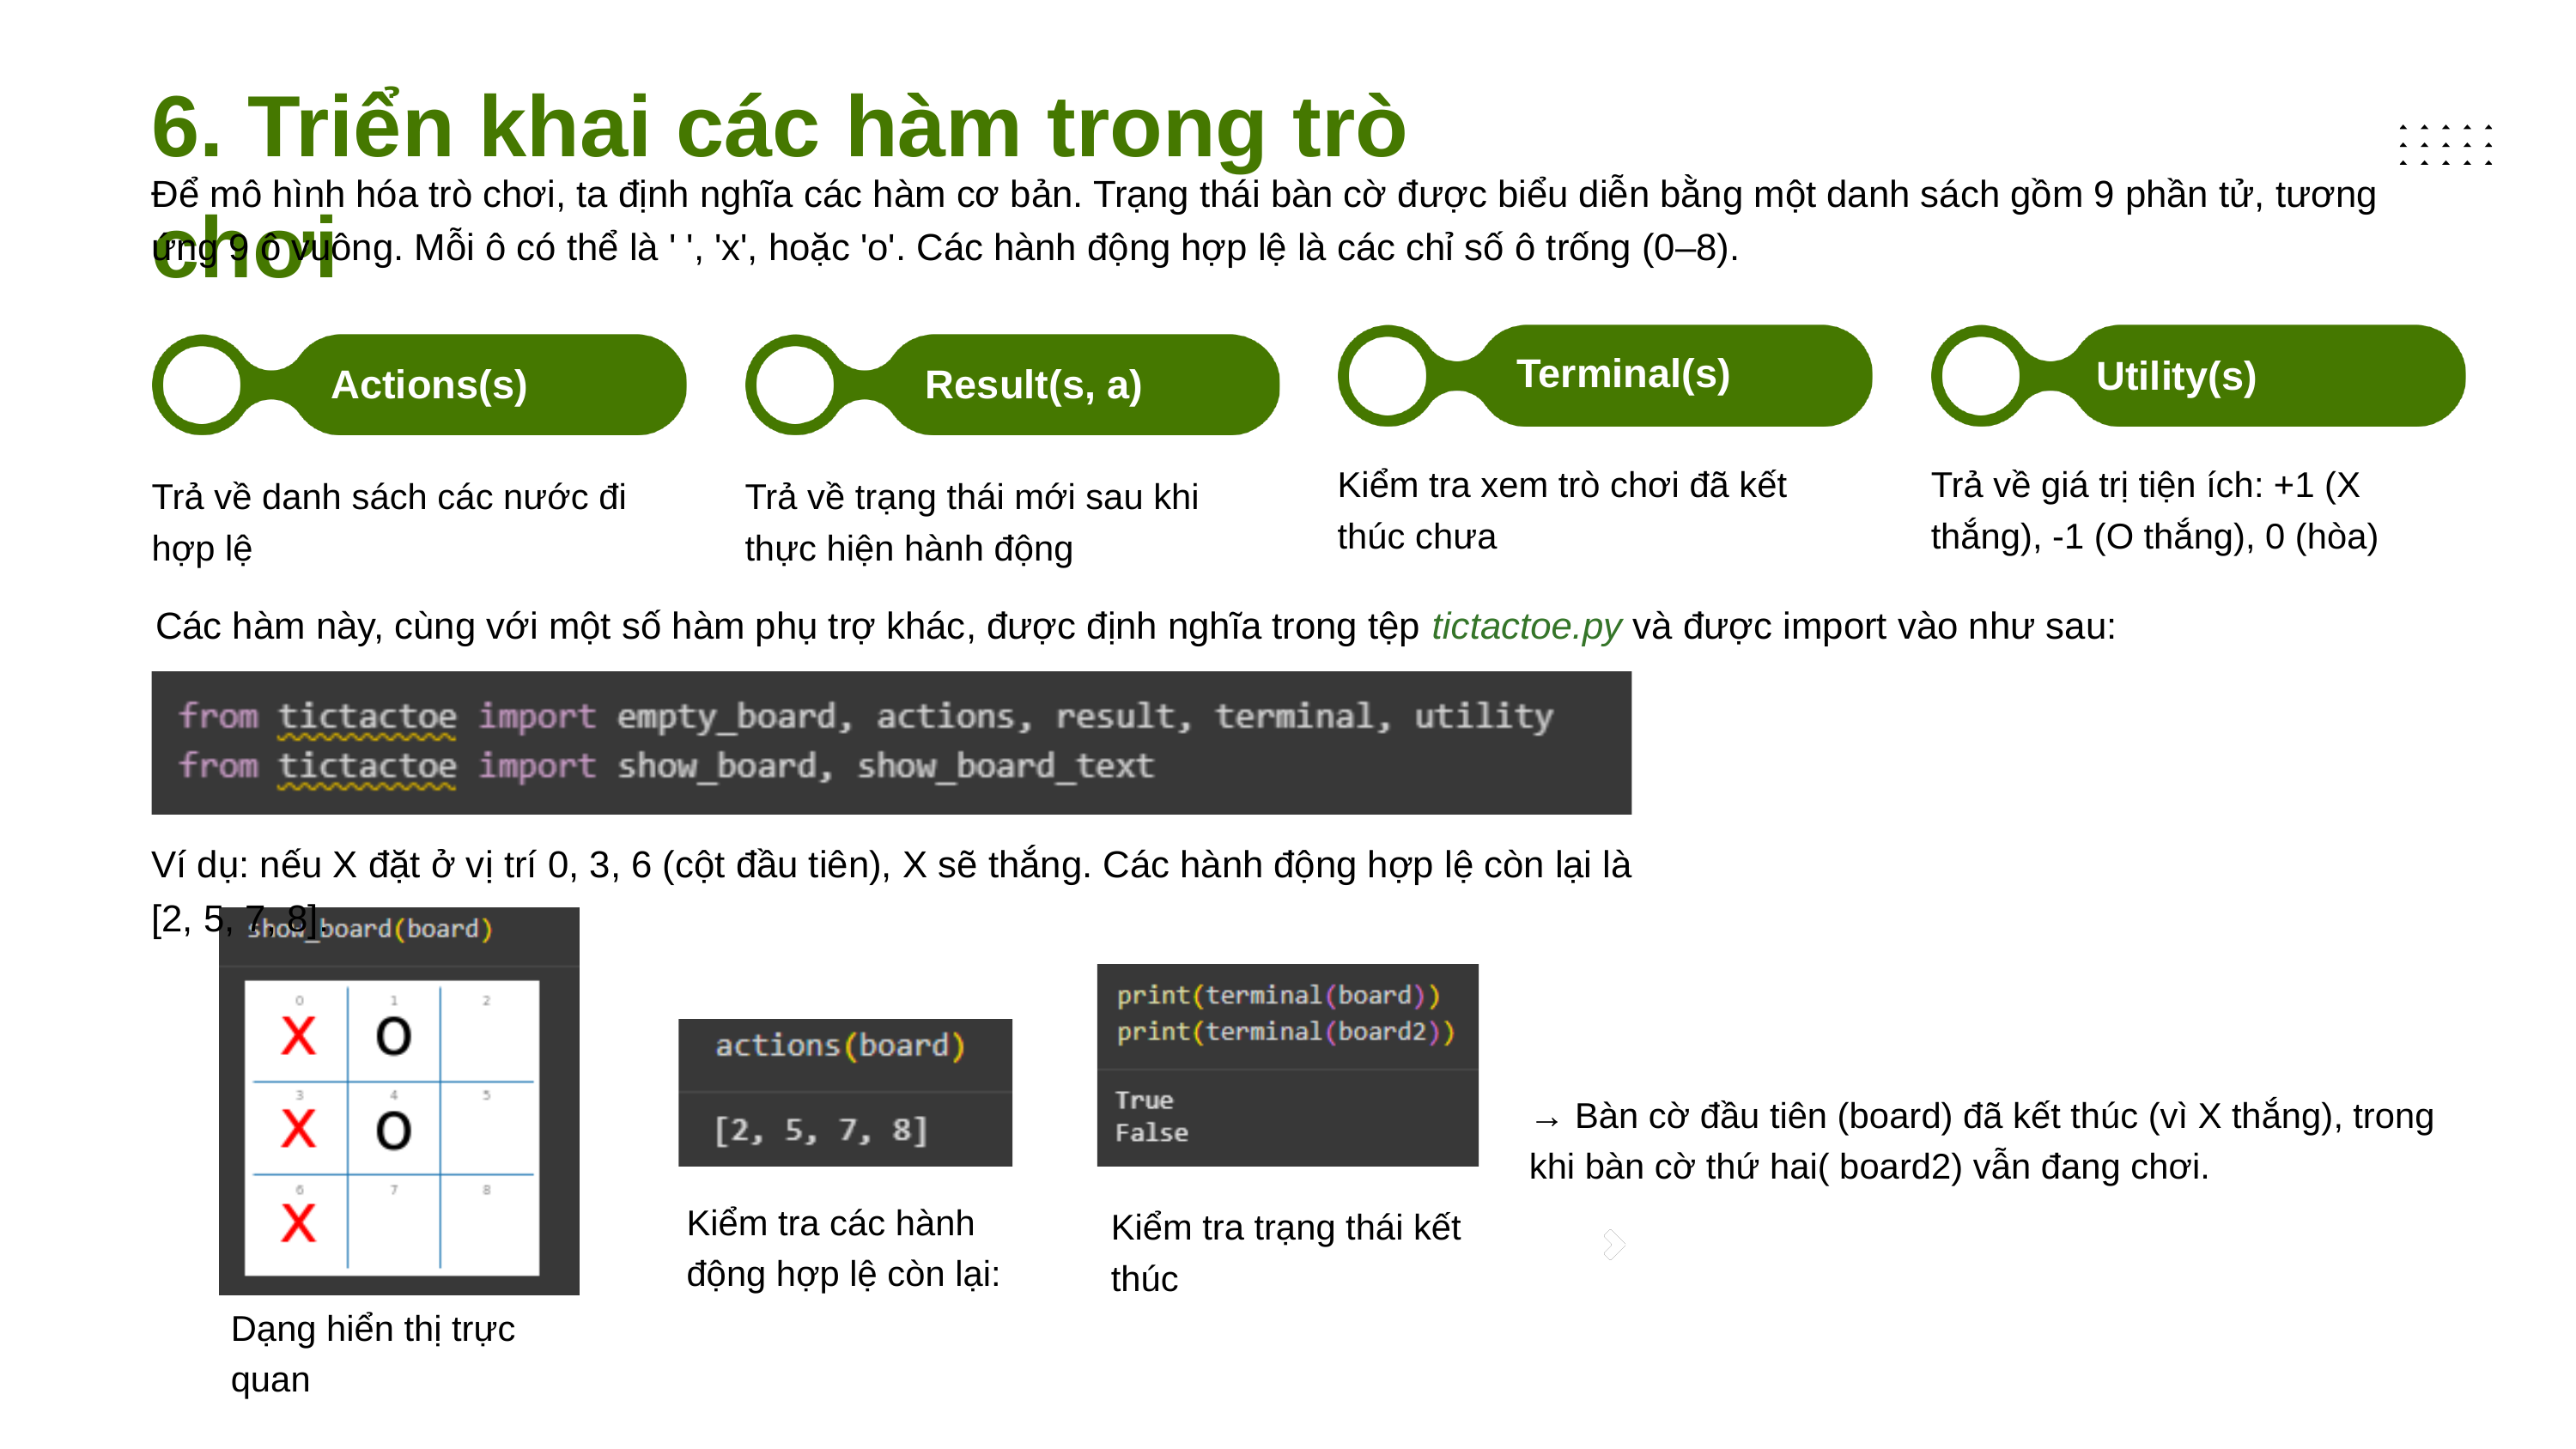

6. Triển khai các hàm trong trò chơi

Để mô hình hóa trò chơi, ta định nghĩa các hàm cơ bản. Trạng thái bàn cờ được biểu diễn bằng một danh sách gồm 9 phần tử, tương ứng 9 ô vuông. Mỗi ô có thể là ' ', 'x', hoặc 'o'. Các hành động hợp lệ là các chỉ số ô trống (0–8).

Terminal(s)
Utility(s)
Actions(s)
Result(s, a)
Kiểm tra xem trò chơi đã kết thúc chưa
Trả về giá trị tiện ích: +1 (X thắng), -1 (O thắng), 0 (hòa)
Trả về danh sách các nước đi hợp lệ
Trả về trạng thái mới sau khi thực hiện hành động
 Các hàm này, cùng với một số hàm phụ trợ khác, được định nghĩa trong tệp tictactoe.py và được import vào như sau:

Ví dụ: nếu X đặt ở vị trí 0, 3, 6 (cột đầu tiên), X sẽ thắng. Các hành động hợp lệ còn lại là [2, 5, 7, 8].

→ Bàn cờ đầu tiên (board) đã kết thúc (vì X thắng), trong khi bàn cờ thứ hai( board2) vẫn đang chơi.
Kiểm tra các hành động hợp lệ còn lại:
Kiểm tra trạng thái kết thúc

Dạng hiển thị trực quan